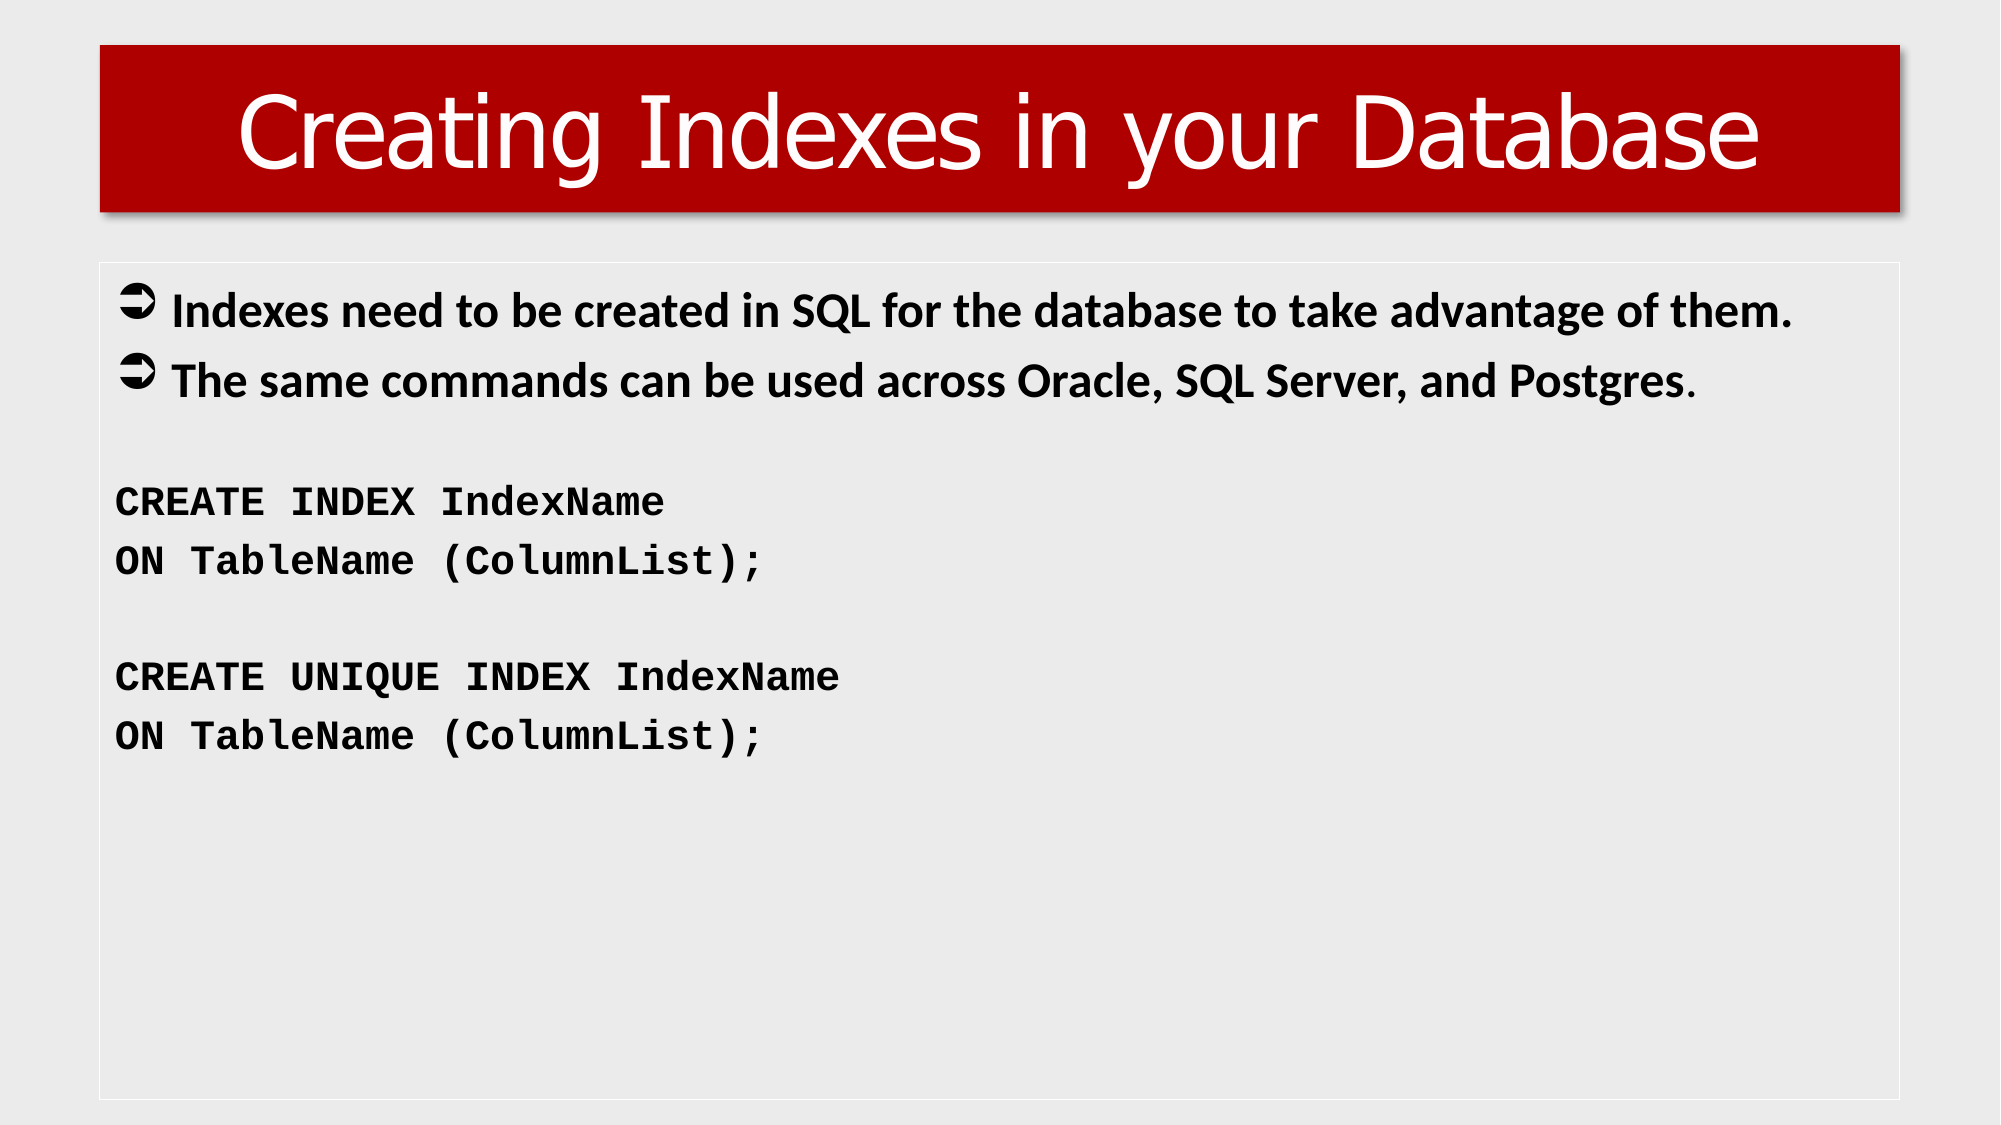

# Creating Indexes in your Database
Indexes need to be created in SQL for the database to take advantage of them.
The same commands can be used across Oracle, SQL Server, and Postgres.

CREATE INDEX IndexName
ON TableName (ColumnList);

CREATE UNIQUE INDEX IndexName
ON TableName (ColumnList);